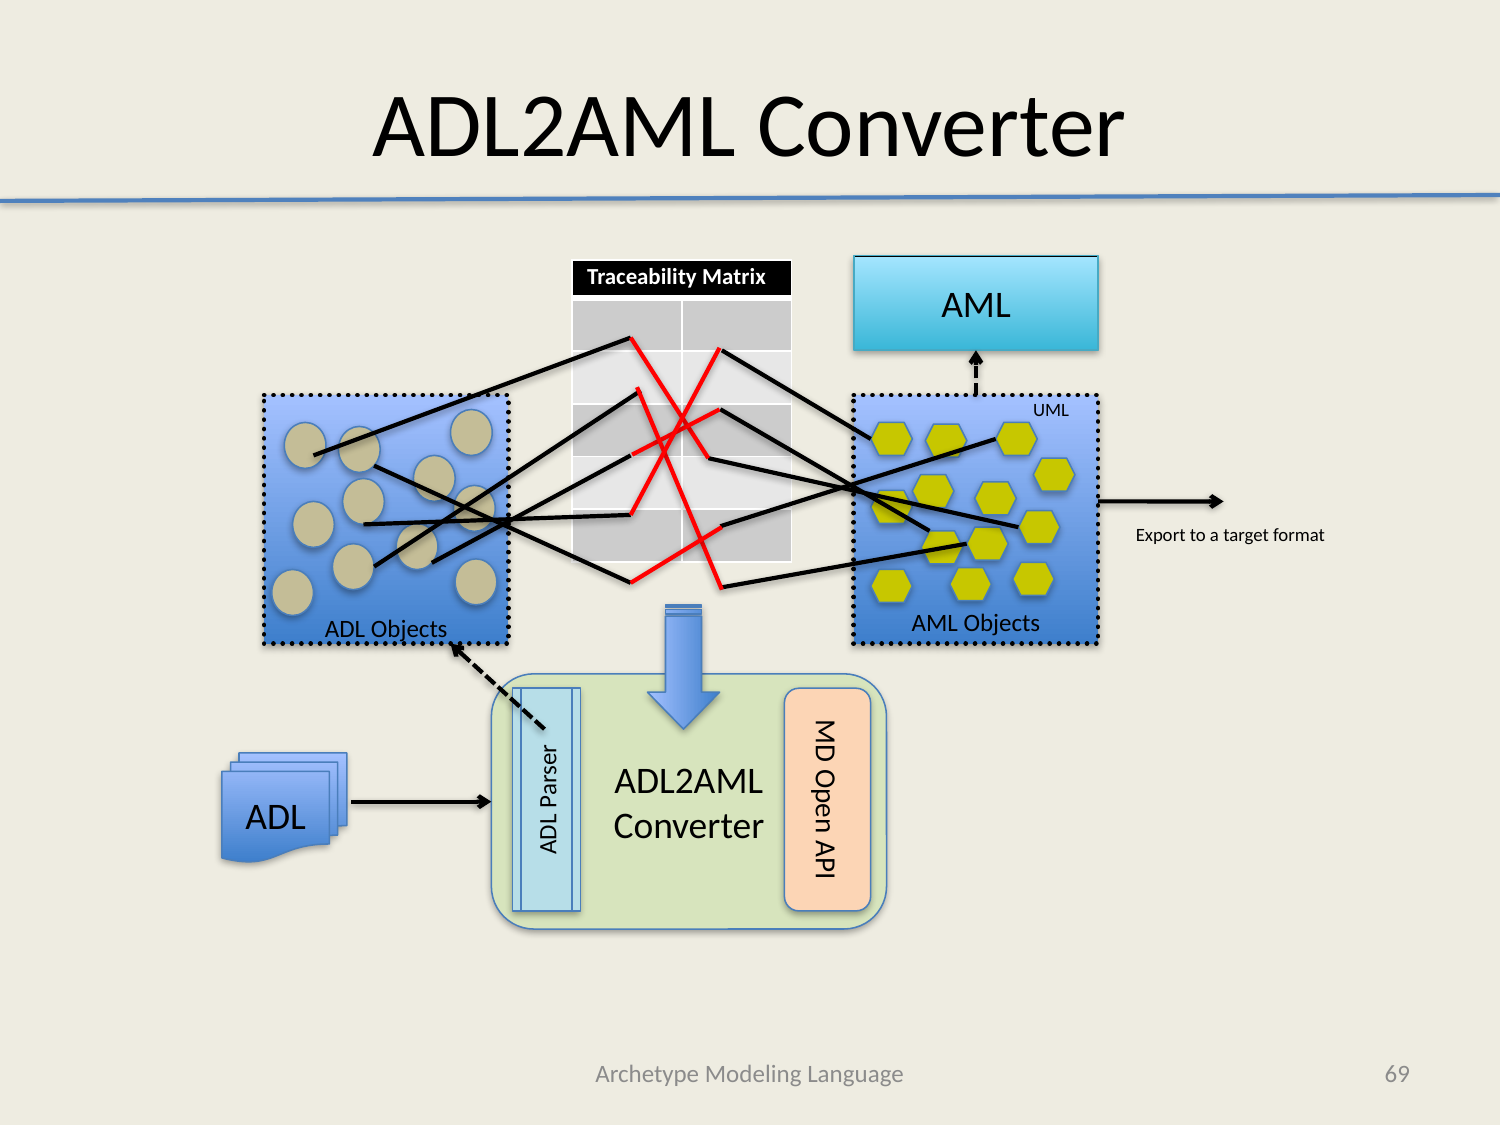

# ADL2AML Converter

AML
| Traceability Matrix |  |
| --- | --- |
|  |  |
|  |  |
|  |  |
|  |  |
|  |  |
UML

Export to a target format

AML Objects
ADL Objects

ADL2AML
Converter
ADL Parser
MD Open API
ADL
Archetype Modeling Language
69